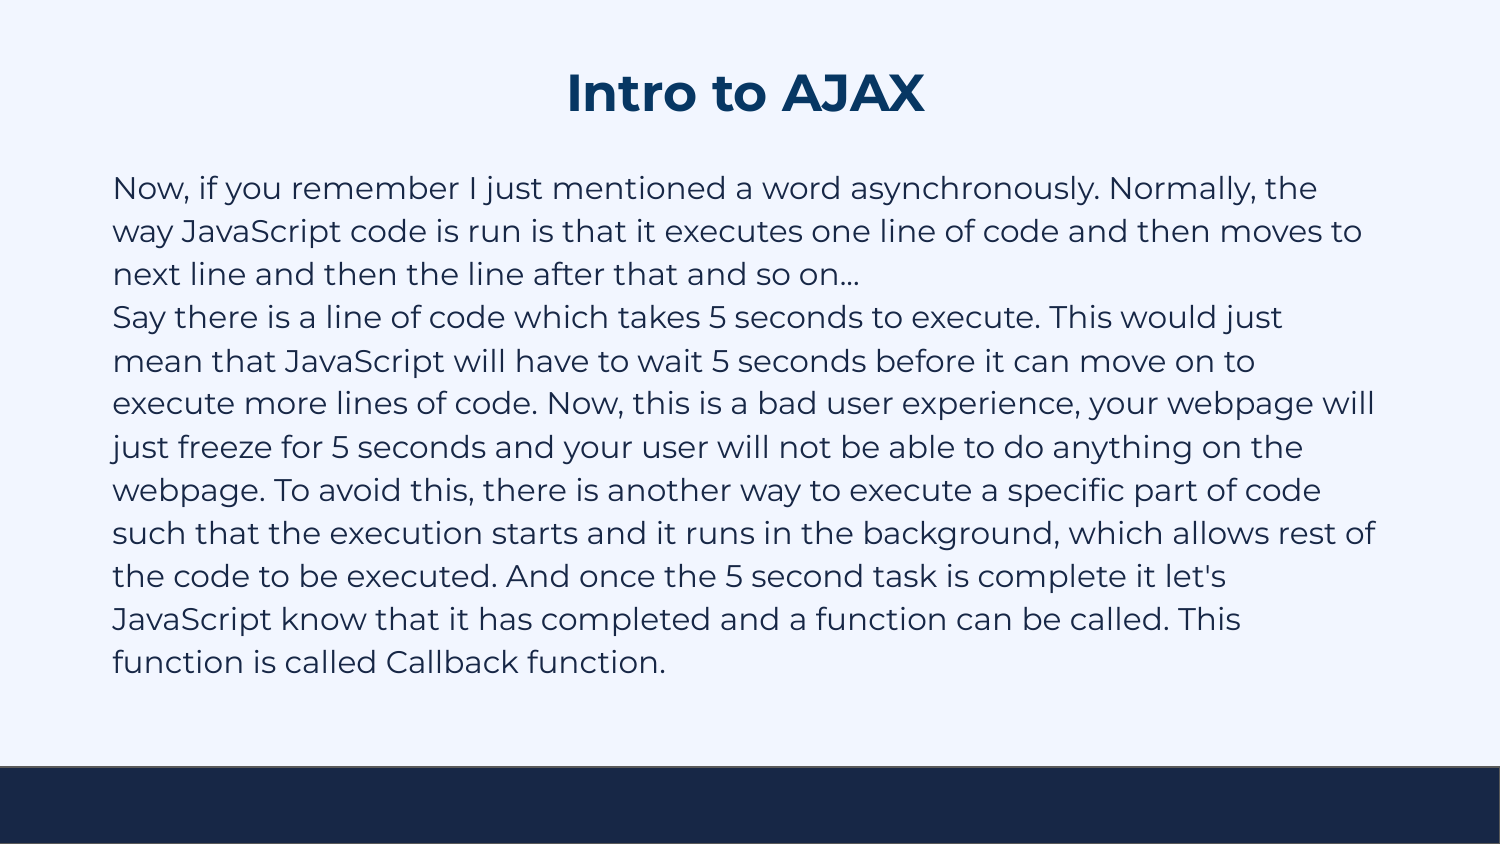

# Intro to AJAX
Now, if you remember I just mentioned a word asynchronously. Normally, the way JavaScript code is run is that it executes one line of code and then moves to next line and then the line after that and so on...
Say there is a line of code which takes 5 seconds to execute. This would just mean that JavaScript will have to wait 5 seconds before it can move on to execute more lines of code. Now, this is a bad user experience, your webpage will just freeze for 5 seconds and your user will not be able to do anything on the webpage. To avoid this, there is another way to execute a specific part of code such that the execution starts and it runs in the background, which allows rest of the code to be executed. And once the 5 second task is complete it let's JavaScript know that it has completed and a function can be called. This function is called Callback function.